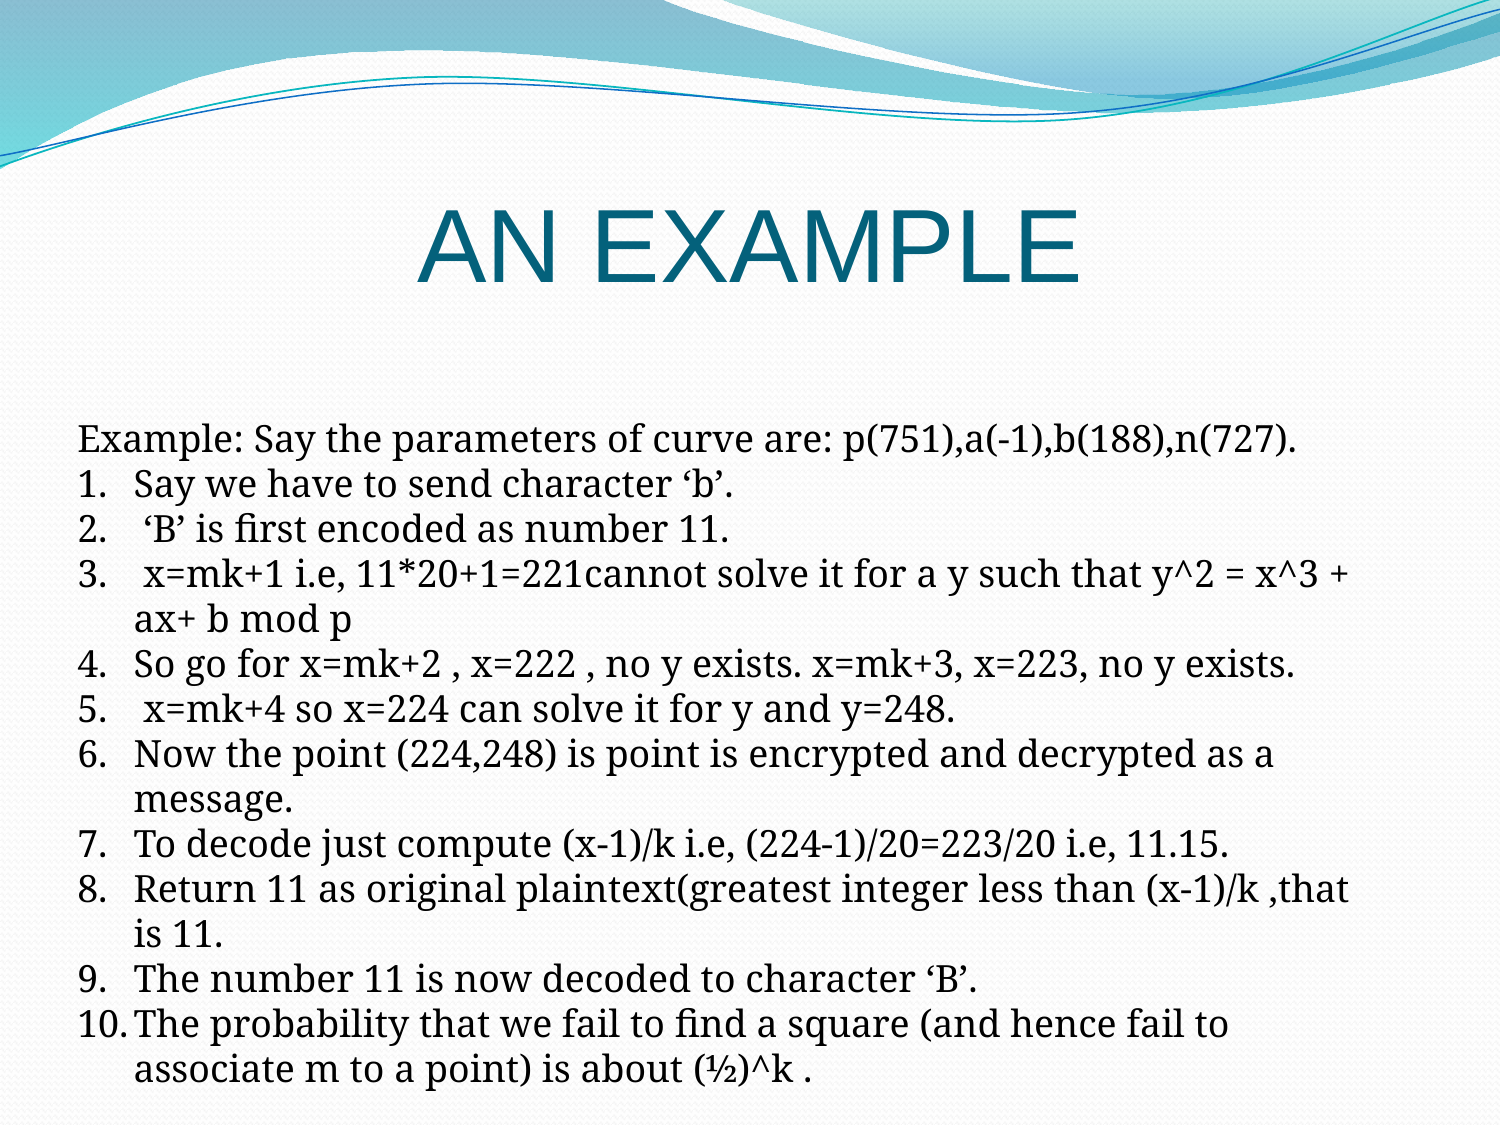

# AN EXAMPLE

Example: Say the parameters of curve are: p(751),a(-1),b(188),n(727).
Say we have to send character ‘b’.
 ‘B’ is first encoded as number 11.
 x=mk+1 i.e, 11*20+1=221cannot solve it for a y such that y^2 = x^3 + ax+ b mod p
So go for x=mk+2 , x=222 , no y exists. x=mk+3, x=223, no y exists.
 x=mk+4 so x=224 can solve it for y and y=248.
Now the point (224,248) is point is encrypted and decrypted as a message.
To decode just compute (x-1)/k i.e, (224-1)/20=223/20 i.e, 11.15.
Return 11 as original plaintext(greatest integer less than (x-1)/k ,that is 11.
The number 11 is now decoded to character ‘B’.
The probability that we fail to find a square (and hence fail to associate m to a point) is about (½)^k .